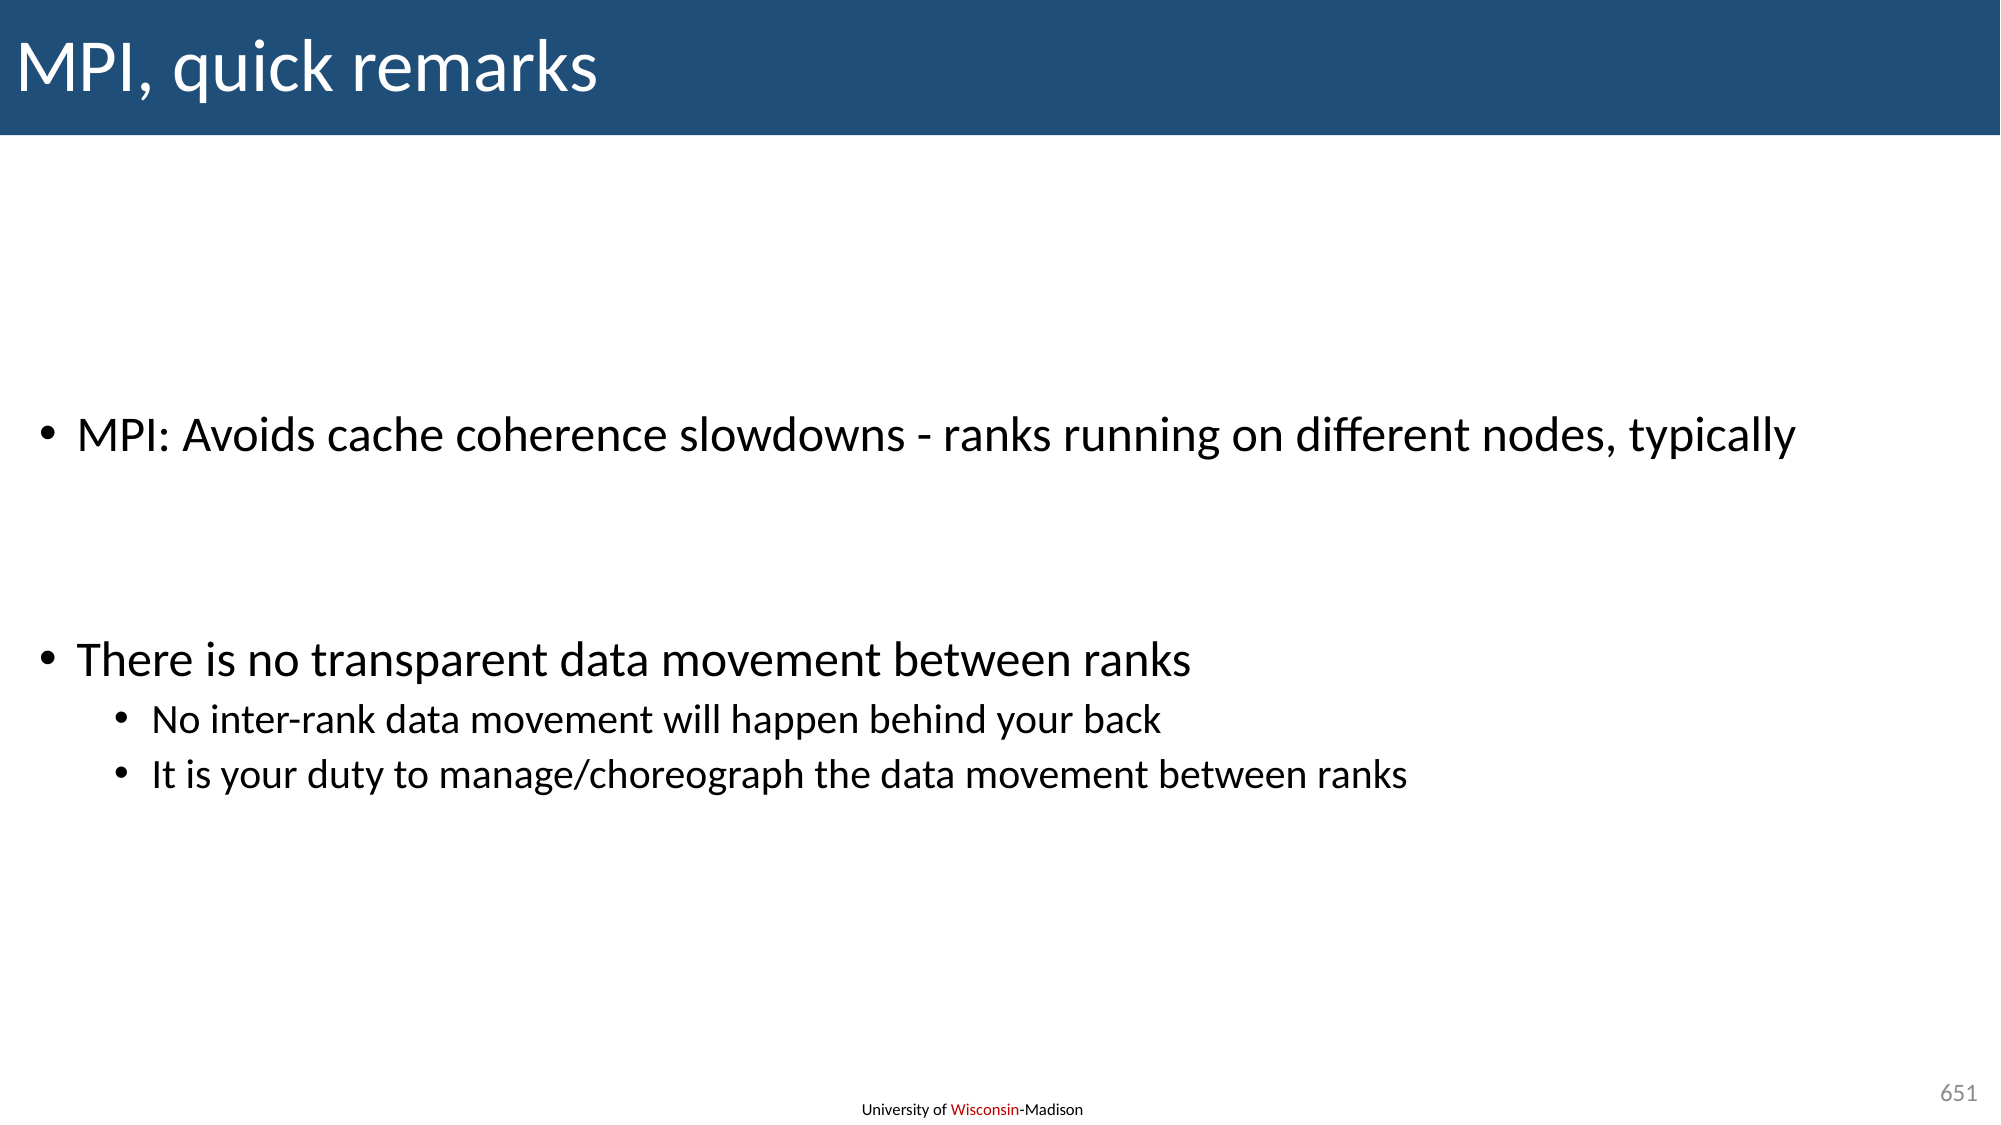

# MPI, quick remarks

MPI: Avoids cache coherence slowdowns - ranks running on different nodes, typically

There is no transparent data movement between ranks
No inter-rank data movement will happen behind your back
It is your duty to manage/choreograph the data movement between ranks
651